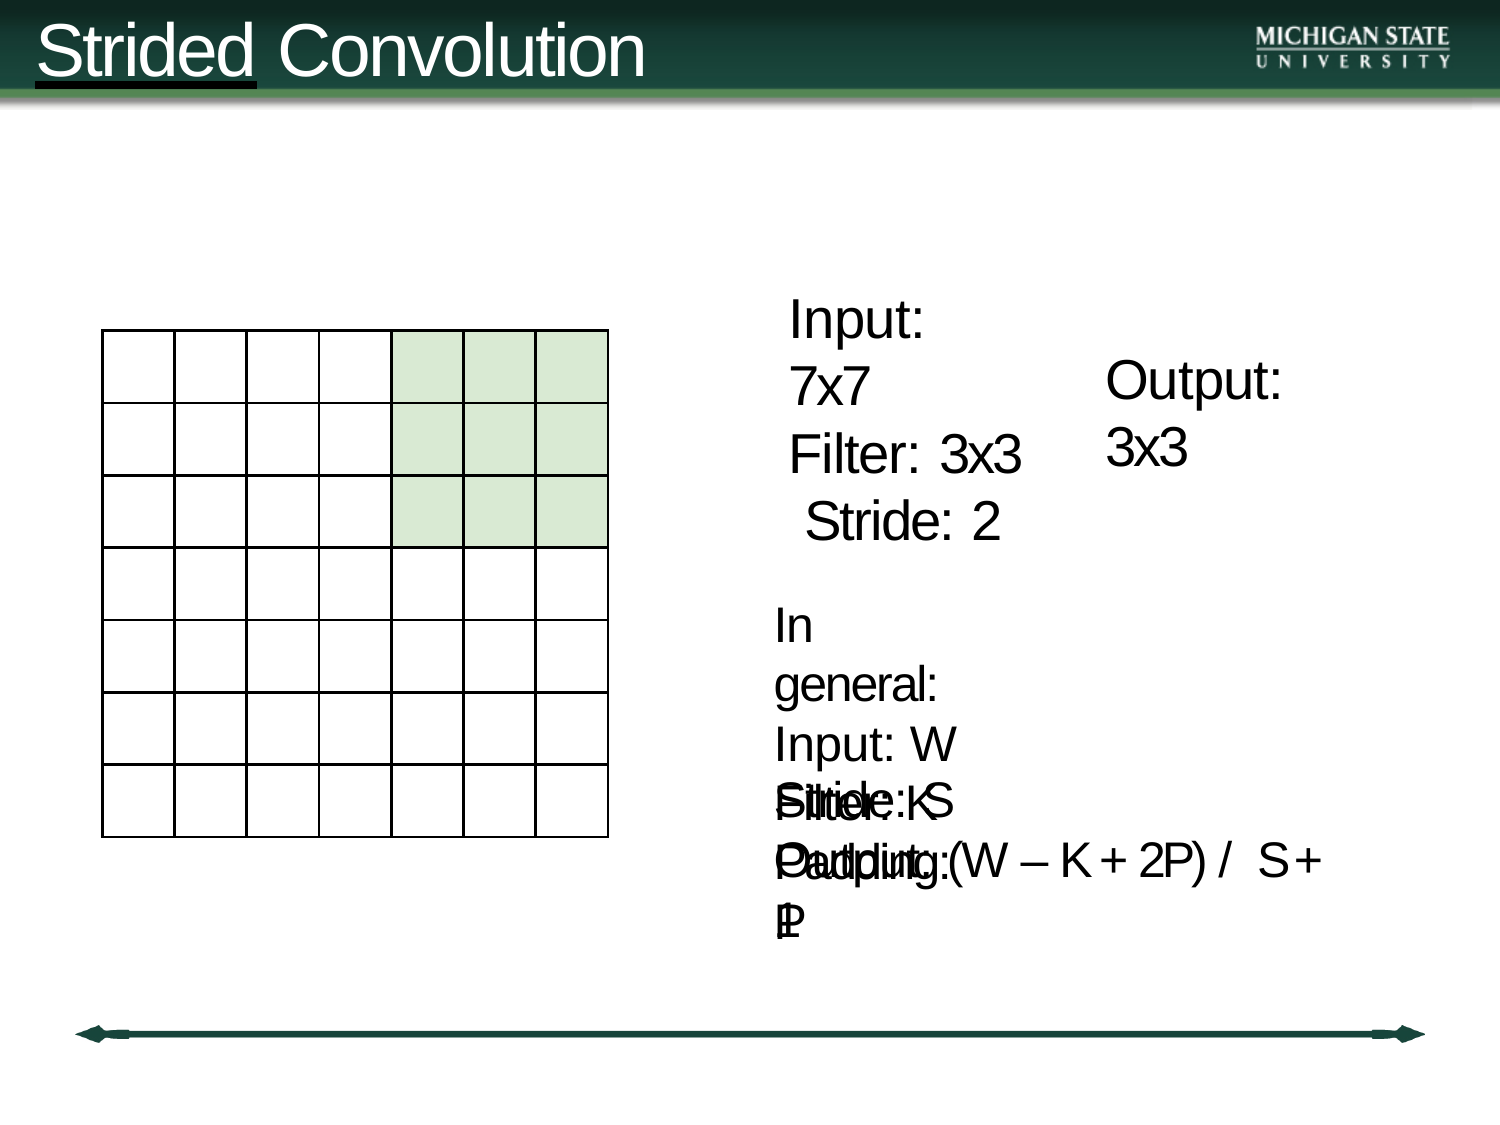

# Strided Convolution
Input: 7x7  Filter: 3x3  Stride: 2
In general:  Input: W  Filter: K  Padding: P
|  |  |  |  |  |  |  |
| --- | --- | --- | --- | --- | --- | --- |
|  |  |  |  |  |  |  |
|  |  |  |  |  |  |  |
|  |  |  |  |  |  |  |
|  |  |  |  |  |  |  |
|  |  |  |  |  |  |  |
|  |  |  |  |  |  |  |
Output: 3x3
Stride: S
Output: (W – K + 2P) / S + 1